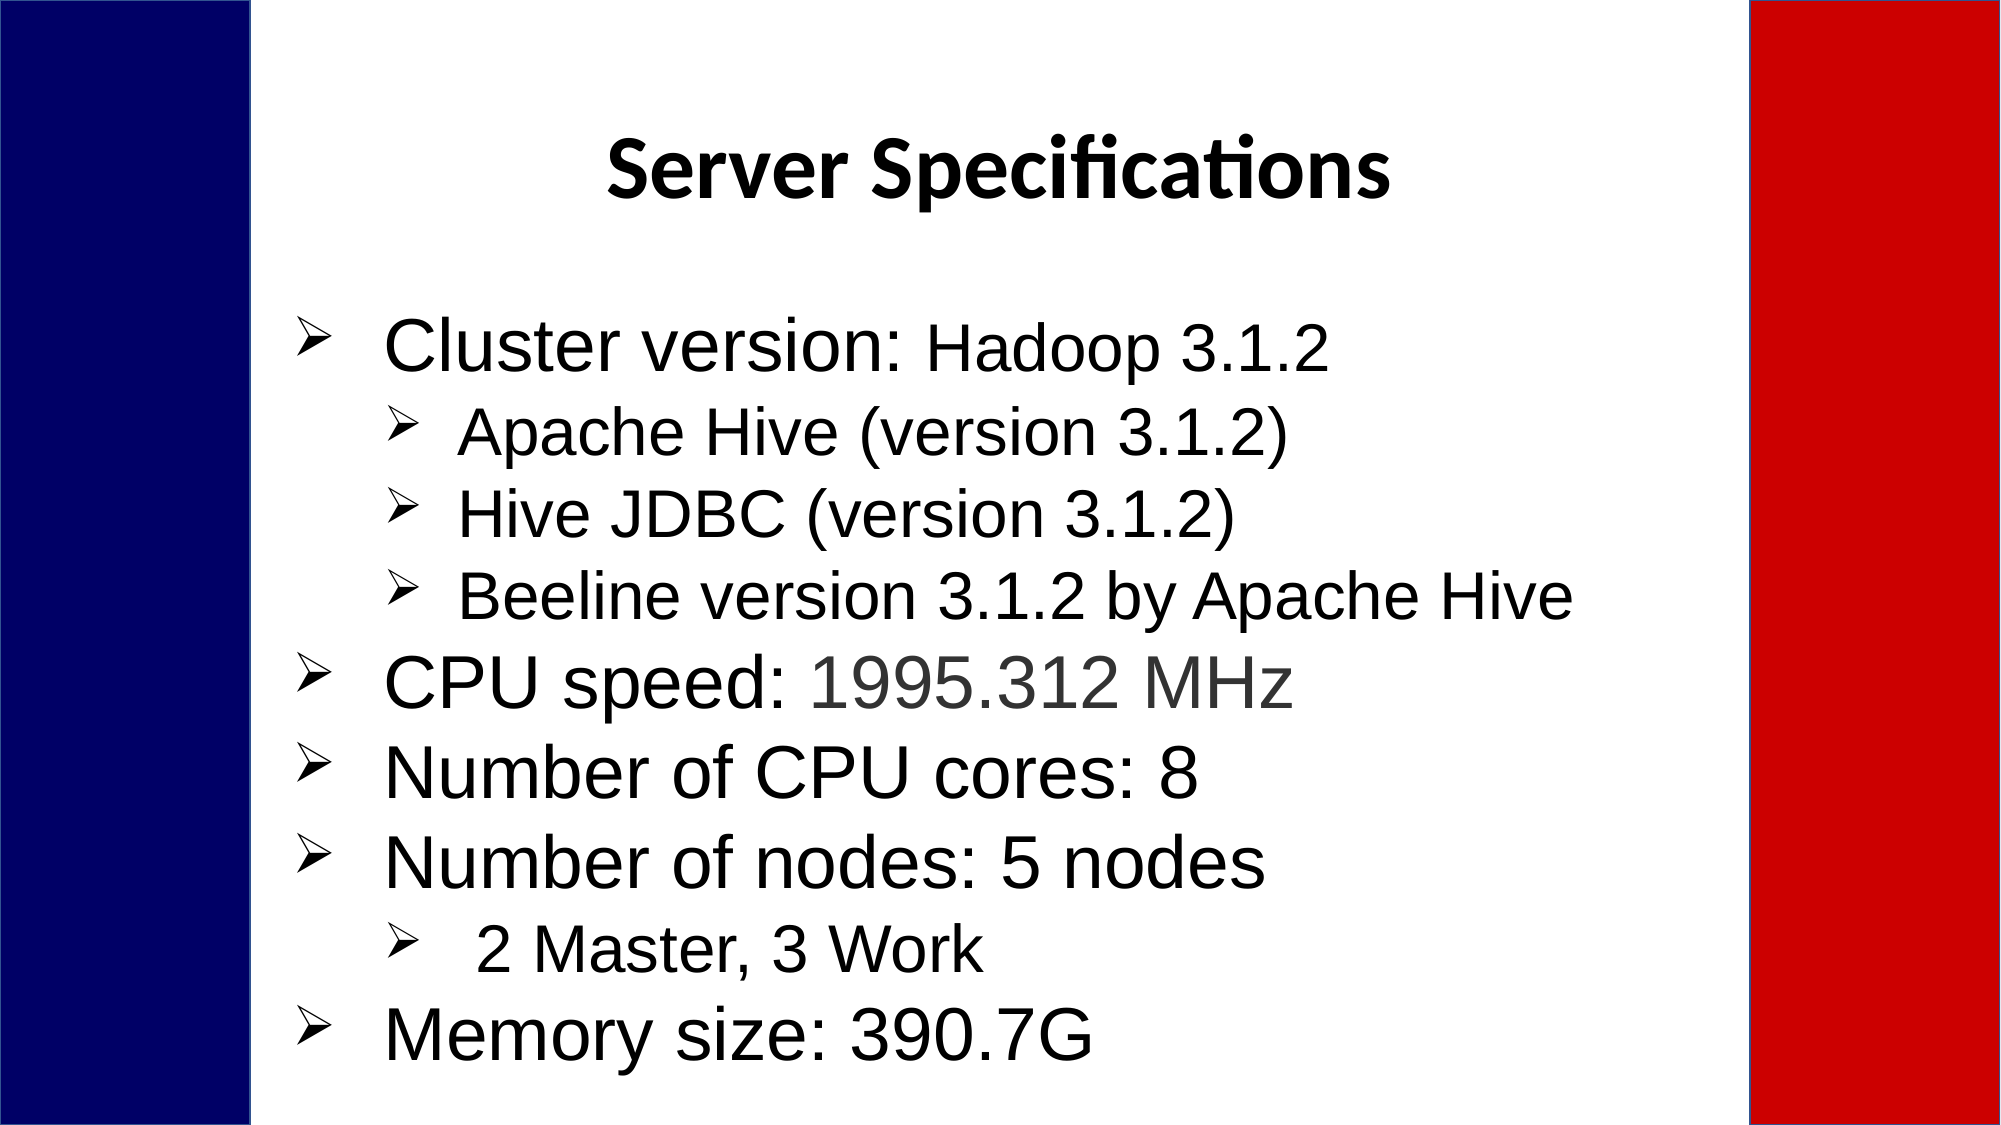

# Server Specifications
Cluster version: Hadoop 3.1.2
Apache Hive (version 3.1.2)
Hive JDBC (version 3.1.2)
Beeline version 3.1.2 by Apache Hive
CPU speed: 1995.312 MHz
Number of CPU cores: 8
Number of nodes: 5 nodes
 2 Master, 3 Work
Memory size: 390.7G